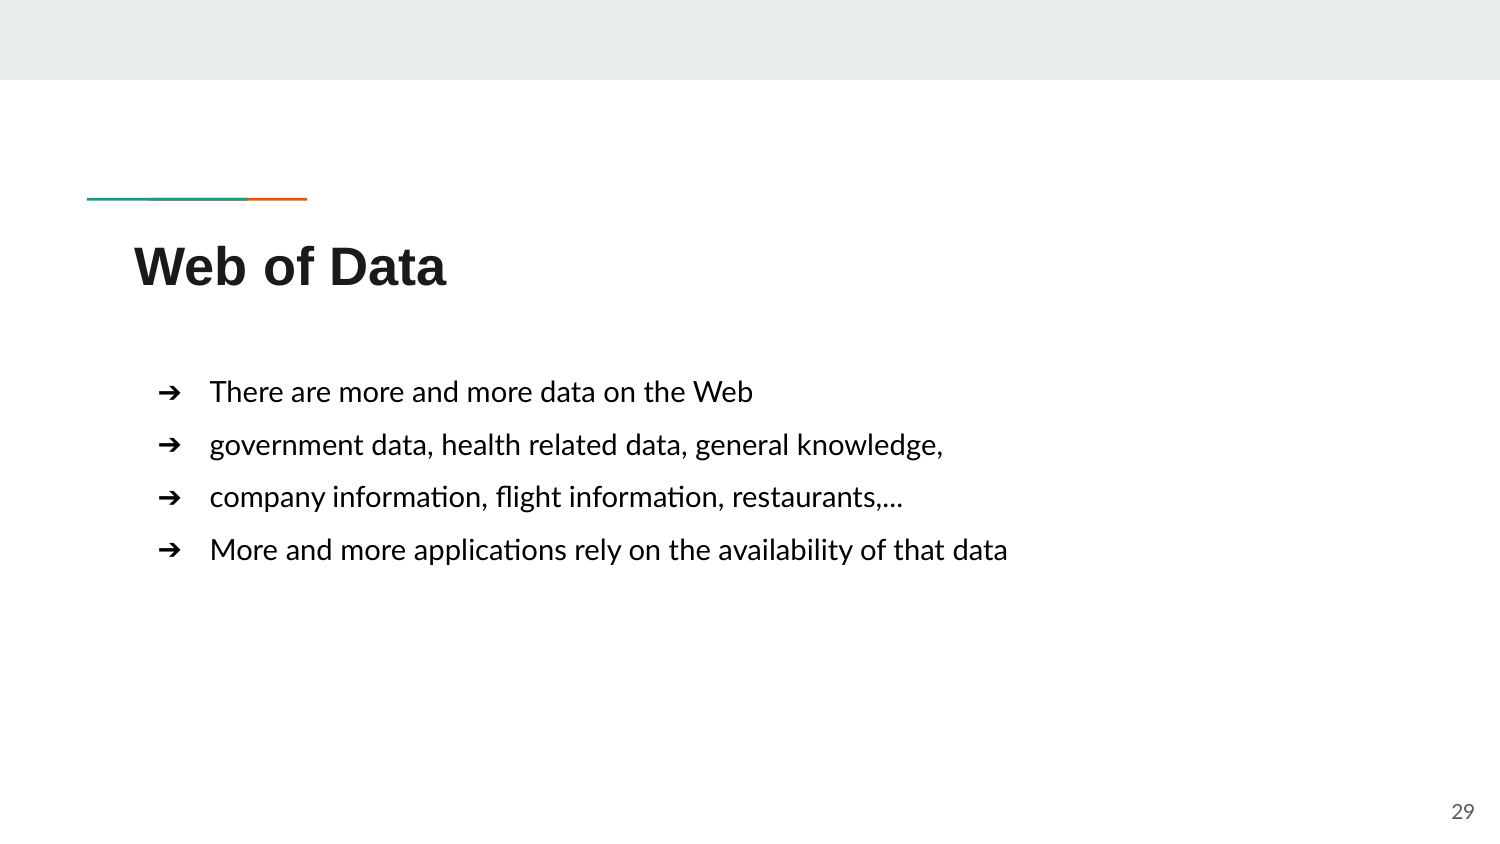

# Web of Data
There are more and more data on the Web
government data, health related data, general knowledge,
company information, flight information, restaurants,...
More and more applications rely on the availability of that data

29